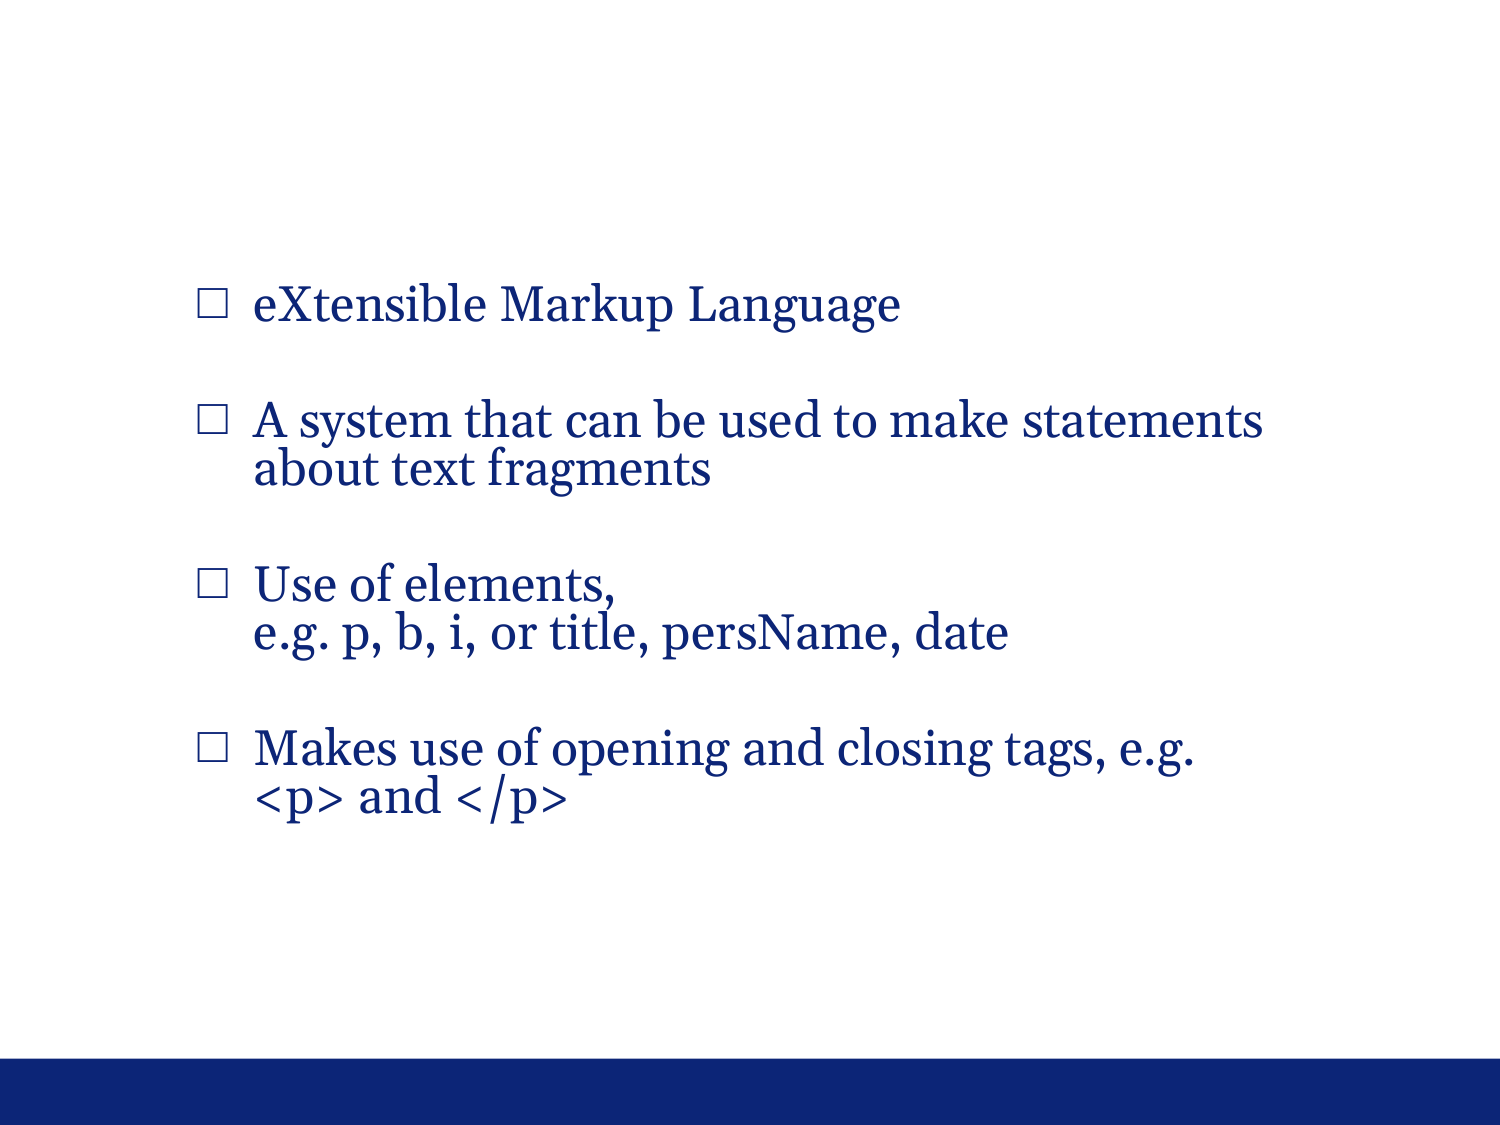

eXtensible Markup Language

A system that can be used to make statements about text fragments

Use of elements,
e.g. p, b, i, or title, persName, date

Makes use of opening and closing tags, e.g. <p> and </p>